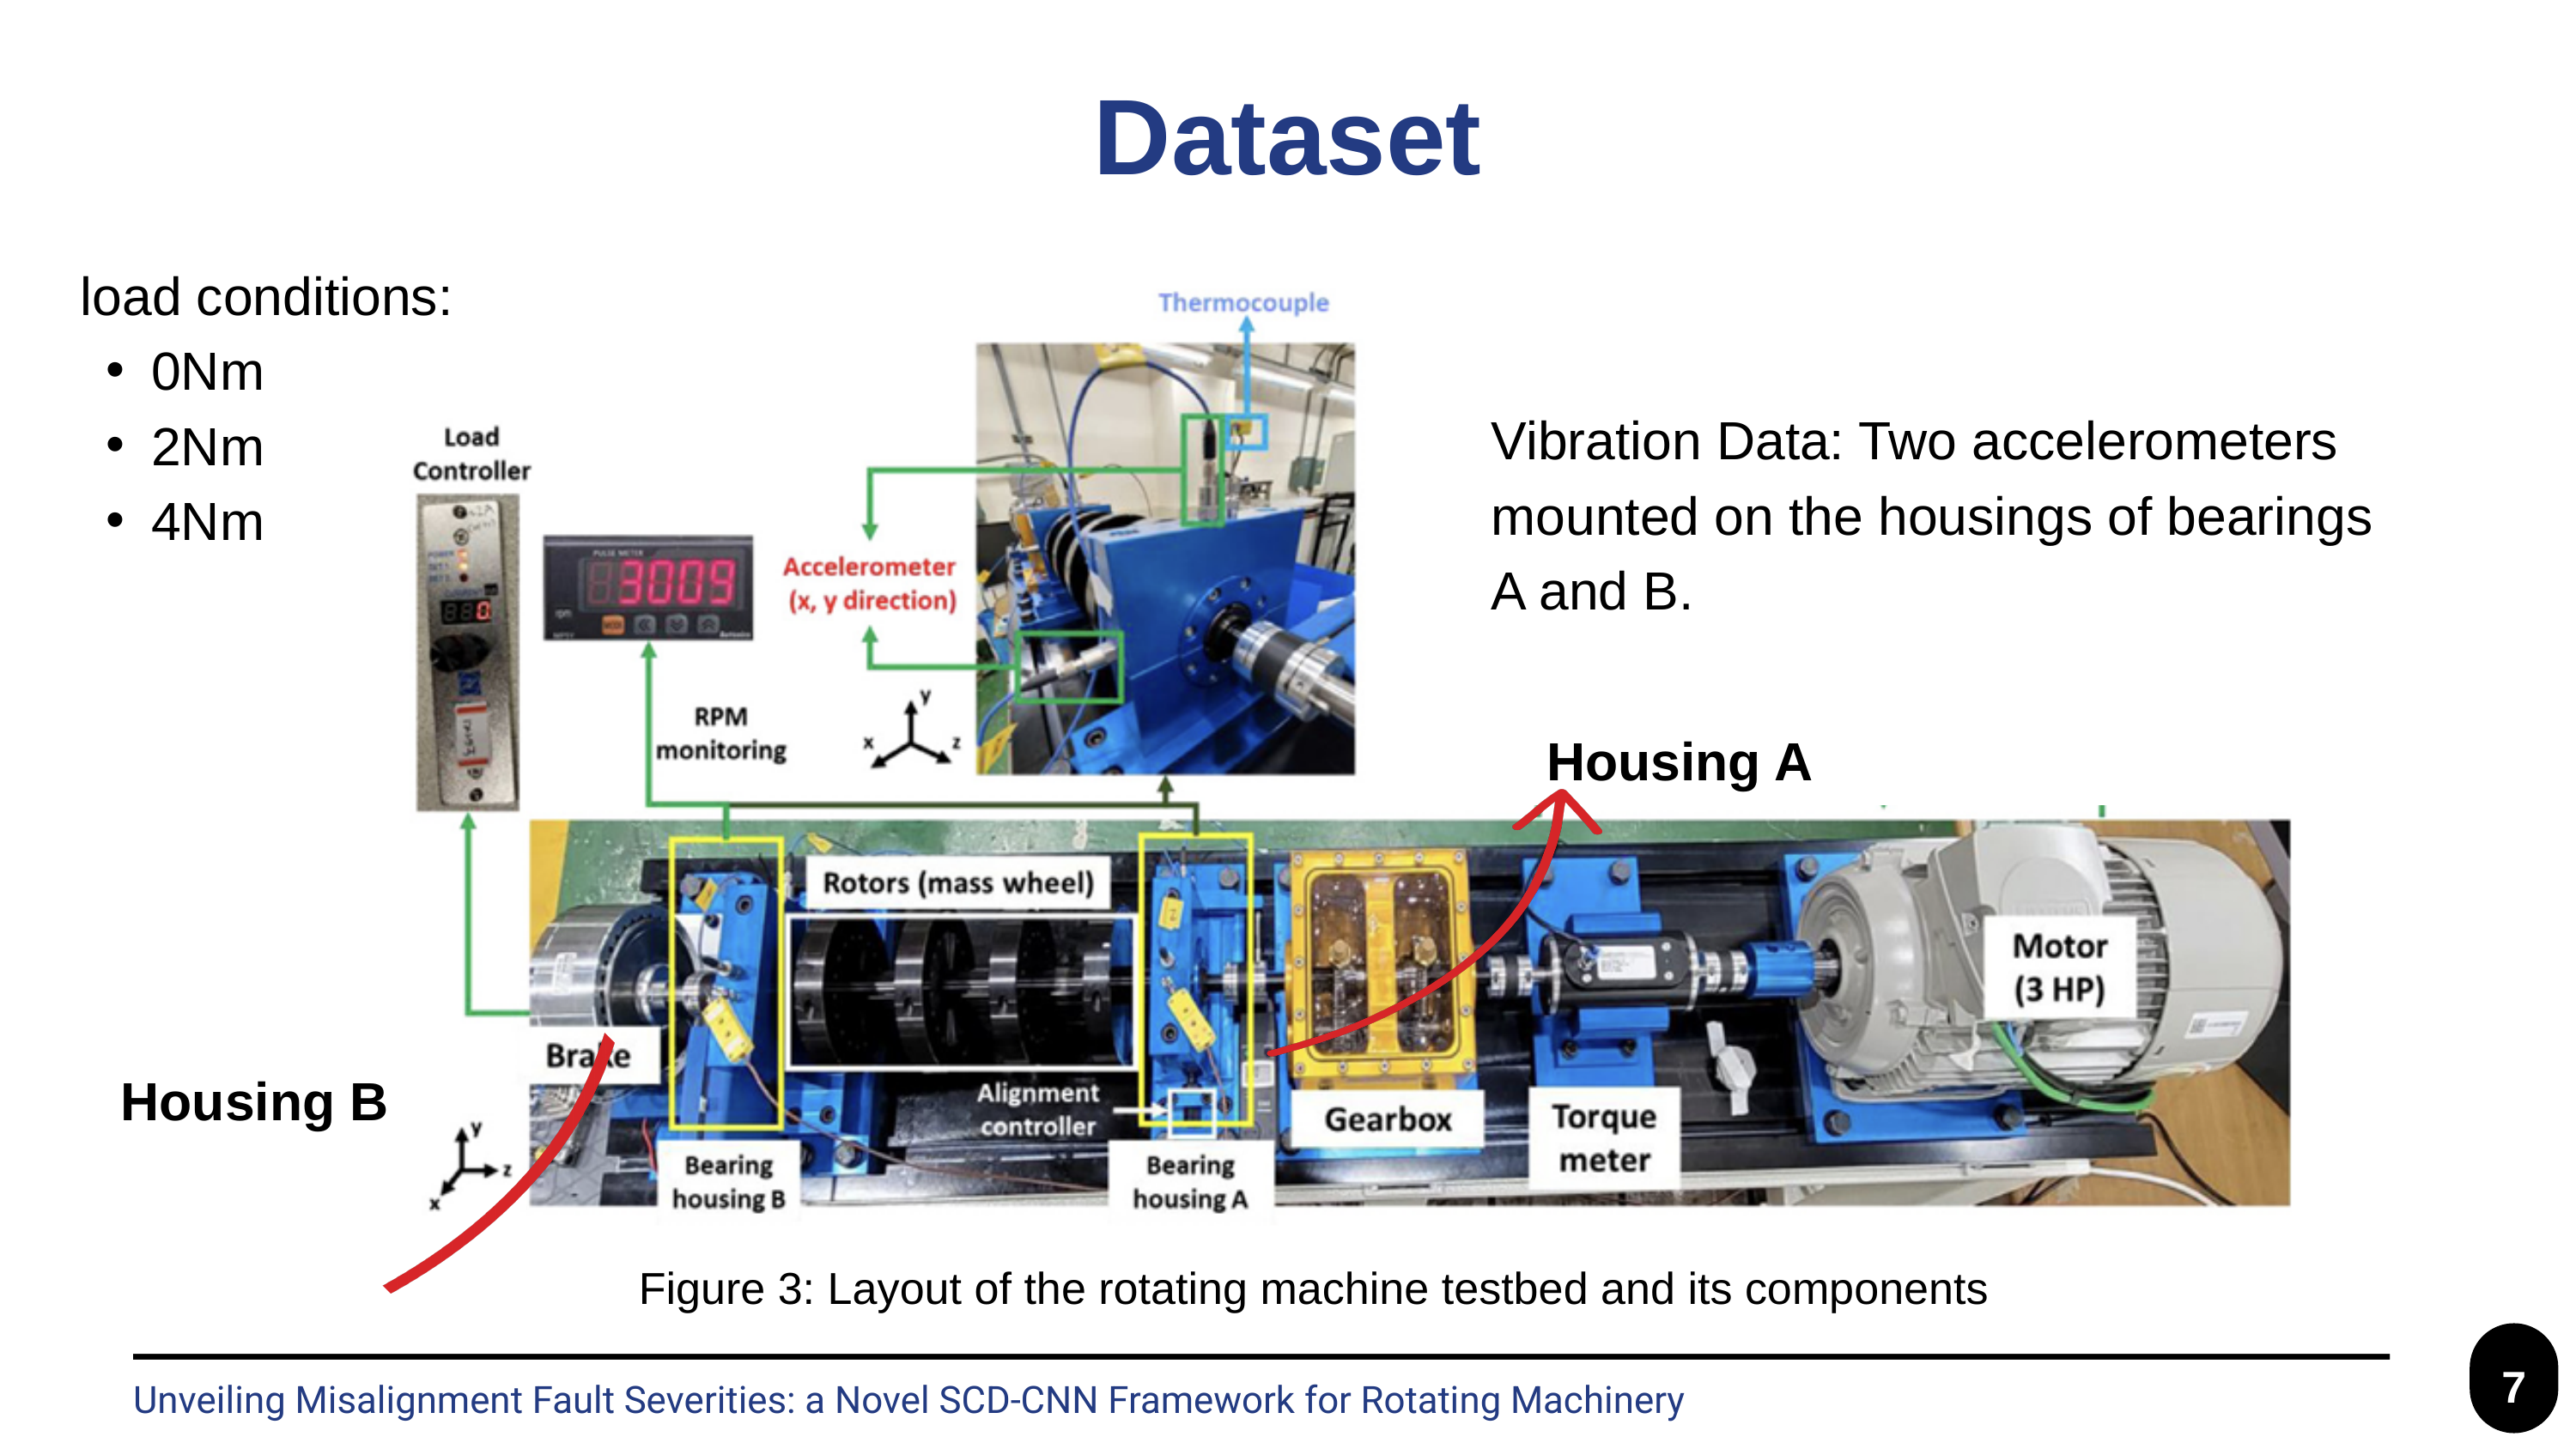

Dataset
load conditions:
0Nm
2Nm
4Nm

Vibration Data: Two accelerometers mounted on the housings of bearings A and B.
Housing A

Housing B
Figure 3: Layout of the rotating machine testbed and its components

7

Unveiling Misalignment Fault Severities: a Novel SCD-CNN Framework for Rotating Machinery